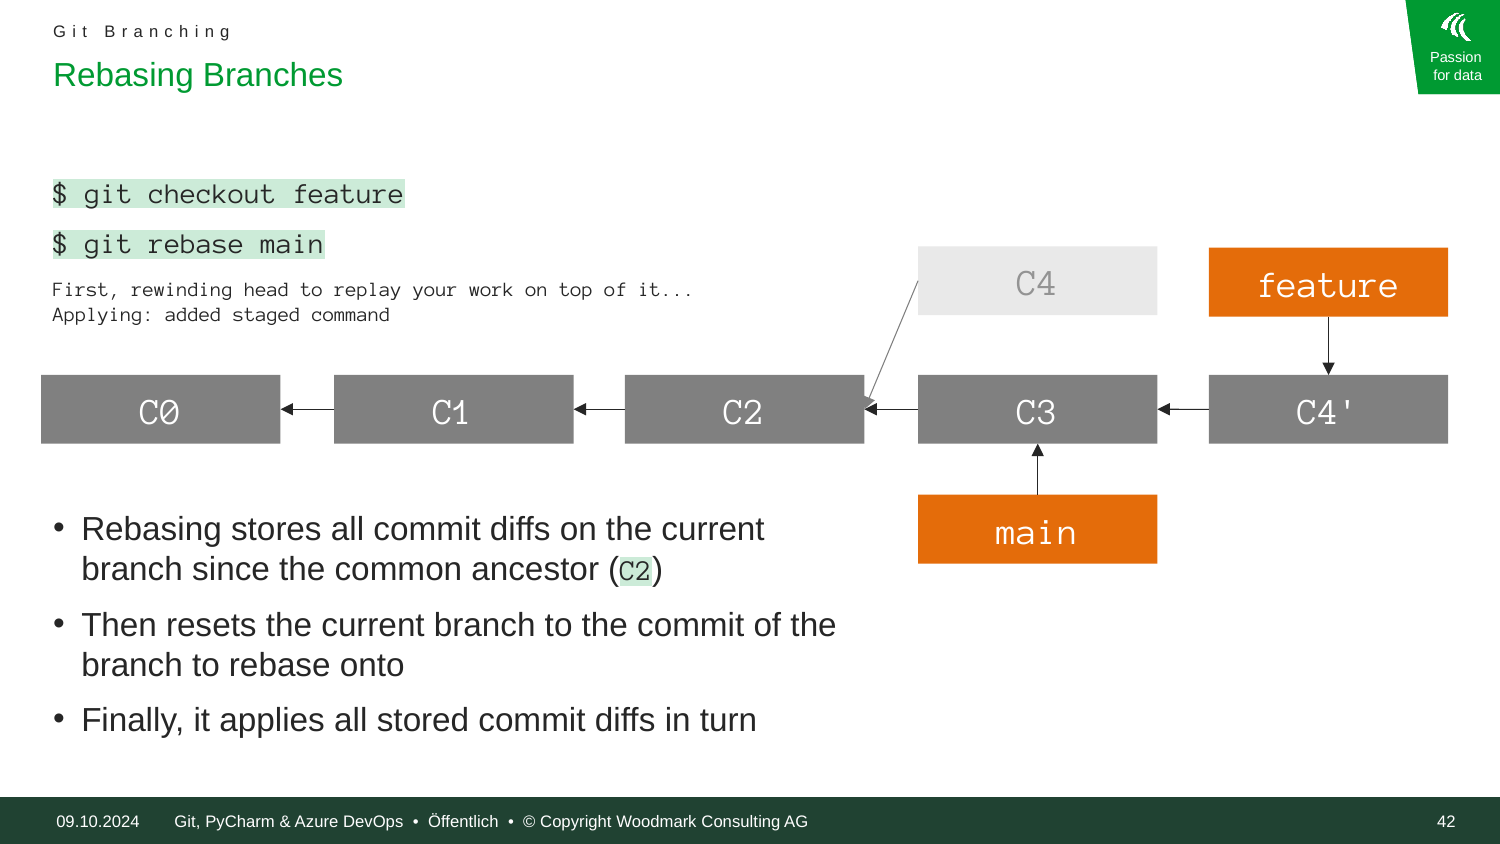

Git Branching
# Rebasing Branches
$ git checkout feature
$ git rebase main
First, rewinding head to replay your work on top of it...
Applying: added staged command

Rebasing stores all commit diffs on the current branch since the common ancestor (C2)
Then resets the current branch to the commit of the branch to rebase onto
Finally, it applies all stored commit diffs in turn
C4
feature
C3
C1
C0
C2
C4'
main

09.10.2024
Git, PyCharm & Azure DevOps  •  Öffentlich  •  © Copyright Woodmark Consulting AG
42